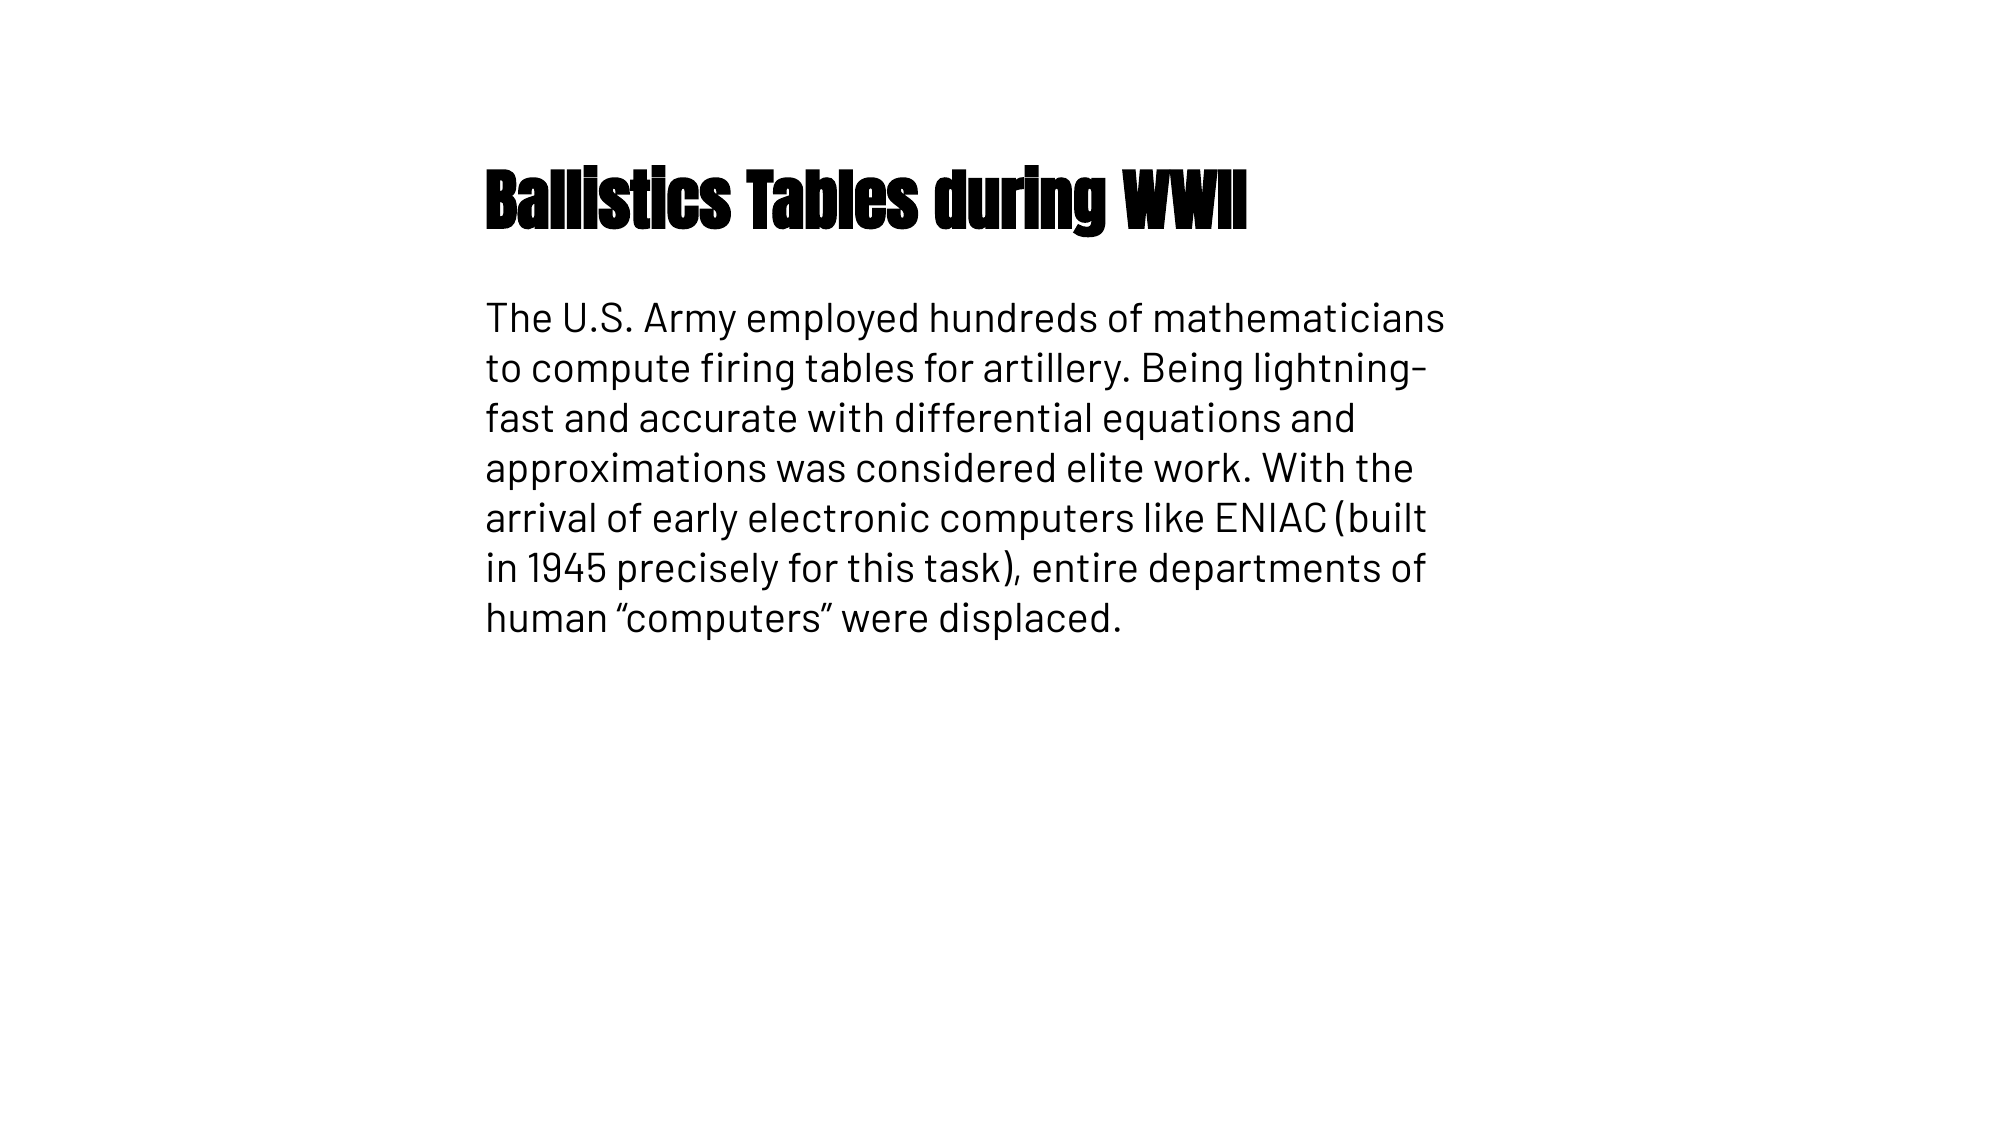

Ballistics Tables during WWII

The U.S. Army employed hundreds of mathematicians to compute firing tables for artillery. Being lightning-fast and accurate with differential equations and approximations was considered elite work. With the arrival of early electronic computers like ENIAC (built in 1945 precisely for this task), entire departments of human “computers” were displaced.